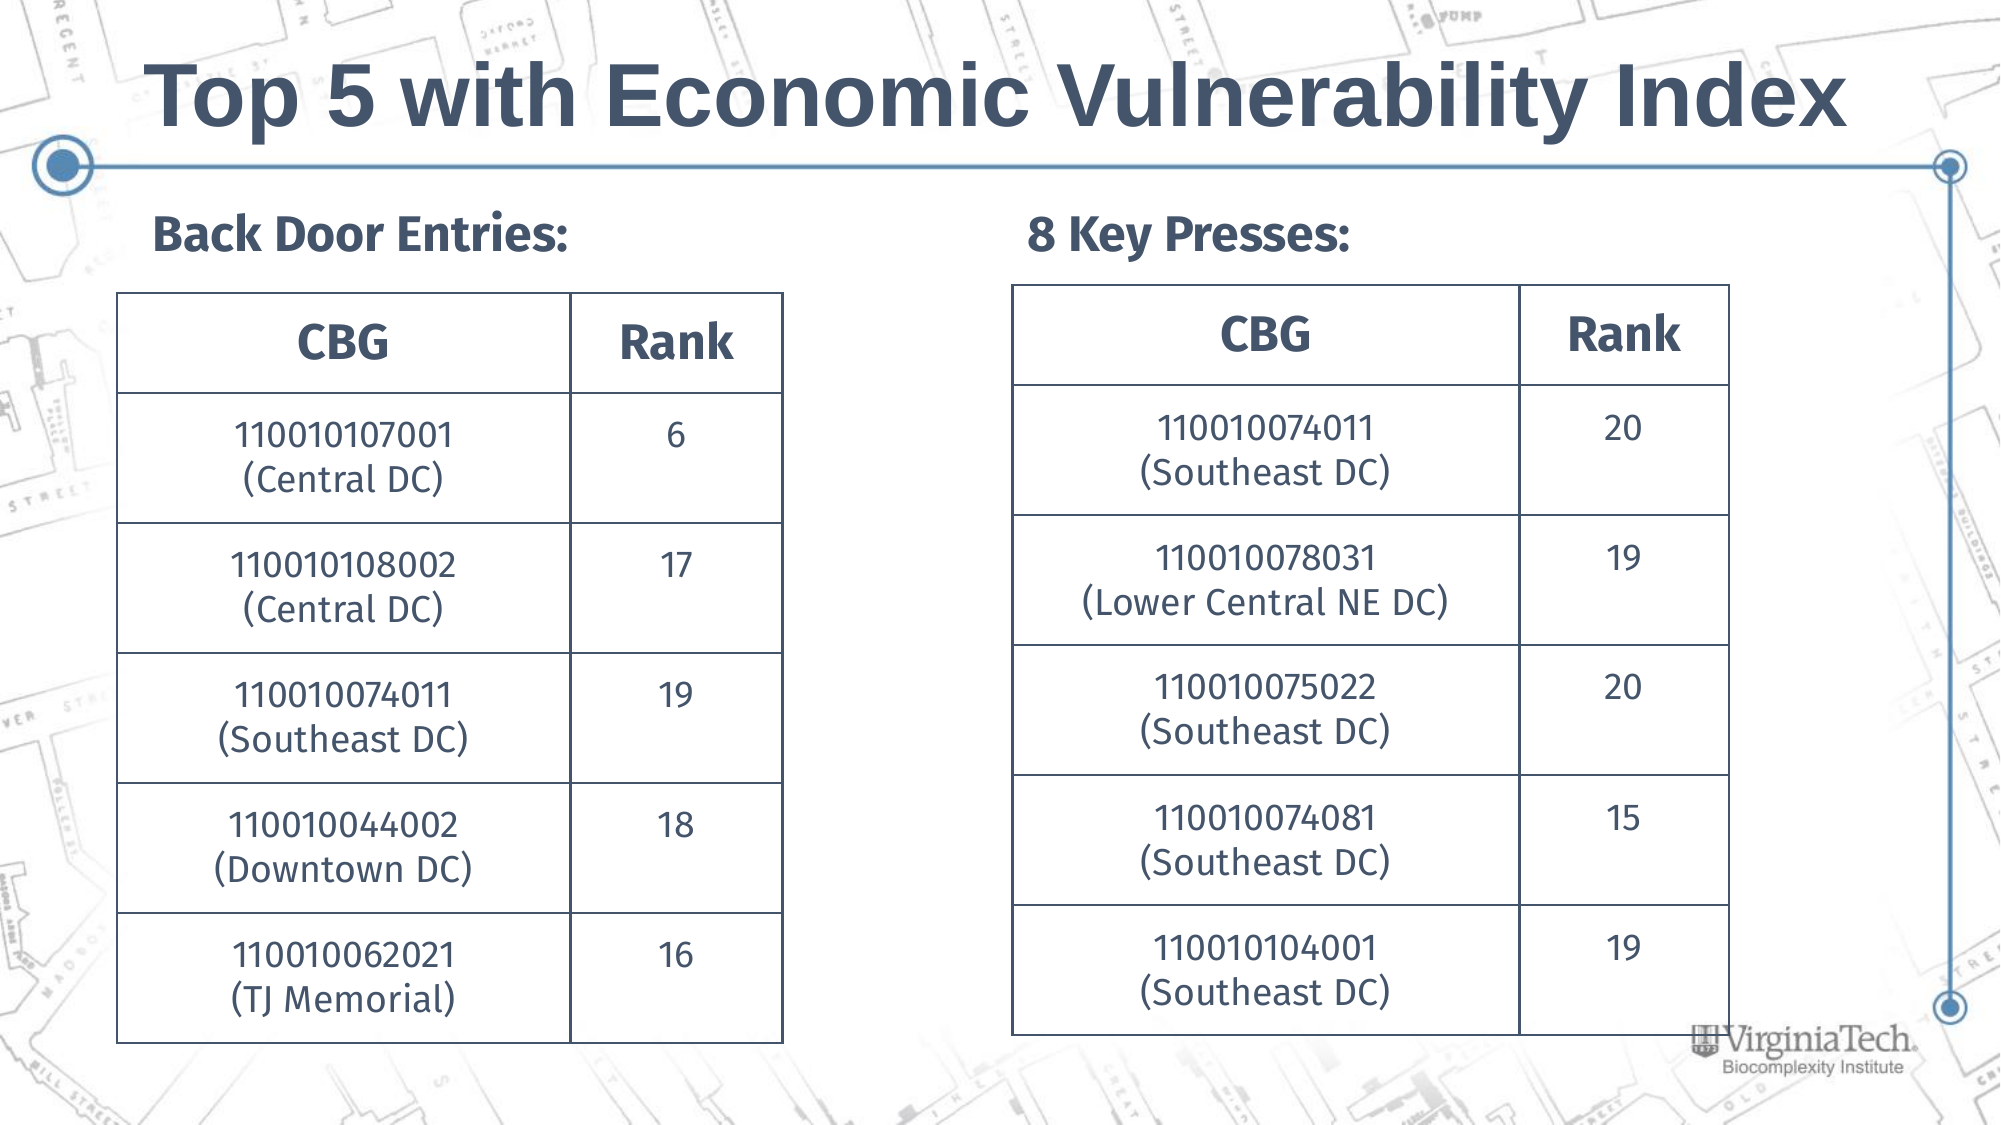

# Top 5 with Economic Vulnerability Index
Back Door Entries:
8 Key Presses:
| CBG | Rank |
| --- | --- |
| 110010074011 (Southeast DC) | 20 |
| 110010078031 (Lower Central NE DC) | 19 |
| 110010075022 (Southeast DC) | 20 |
| 110010074081 (Southeast DC) | 15 |
| 110010104001 (Southeast DC) | 19 |
| CBG | Rank |
| --- | --- |
| 110010107001 (Central DC) | 6 |
| 110010108002 (Central DC) | 17 |
| 110010074011 (Southeast DC) | 19 |
| 110010044002 (Downtown DC) | 18 |
| 110010062021 (TJ Memorial) | 16 |